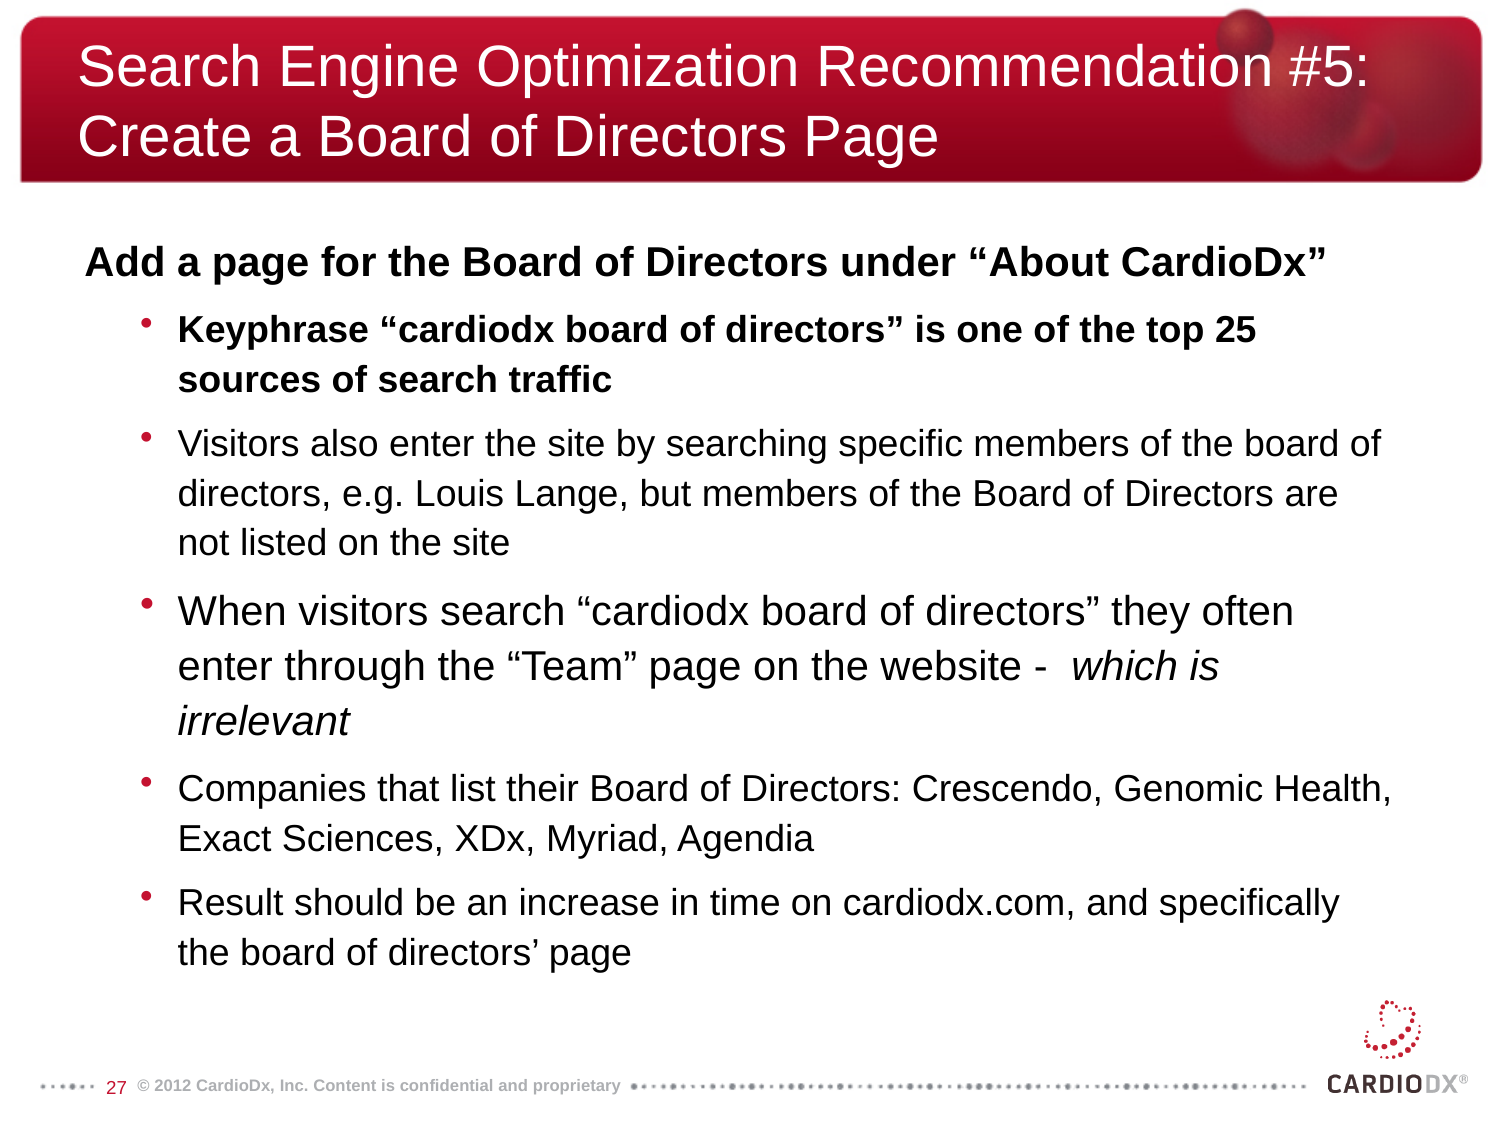

# Search Engine Optimization Recommendation #5: Create a Board of Directors Page
Add a page for the Board of Directors under “About CardioDx”
Keyphrase “cardiodx board of directors” is one of the top 25 sources of search traffic
Visitors also enter the site by searching specific members of the board of directors, e.g. Louis Lange, but members of the Board of Directors are not listed on the site
When visitors search “cardiodx board of directors” they often enter through the “Team” page on the website -  which is irrelevant
Companies that list their Board of Directors: Crescendo, Genomic Health, Exact Sciences, XDx, Myriad, Agendia
Result should be an increase in time on cardiodx.com, and specifically the board of directors’ page
© 2012 CardioDx, Inc. Content is confidential and proprietary
27